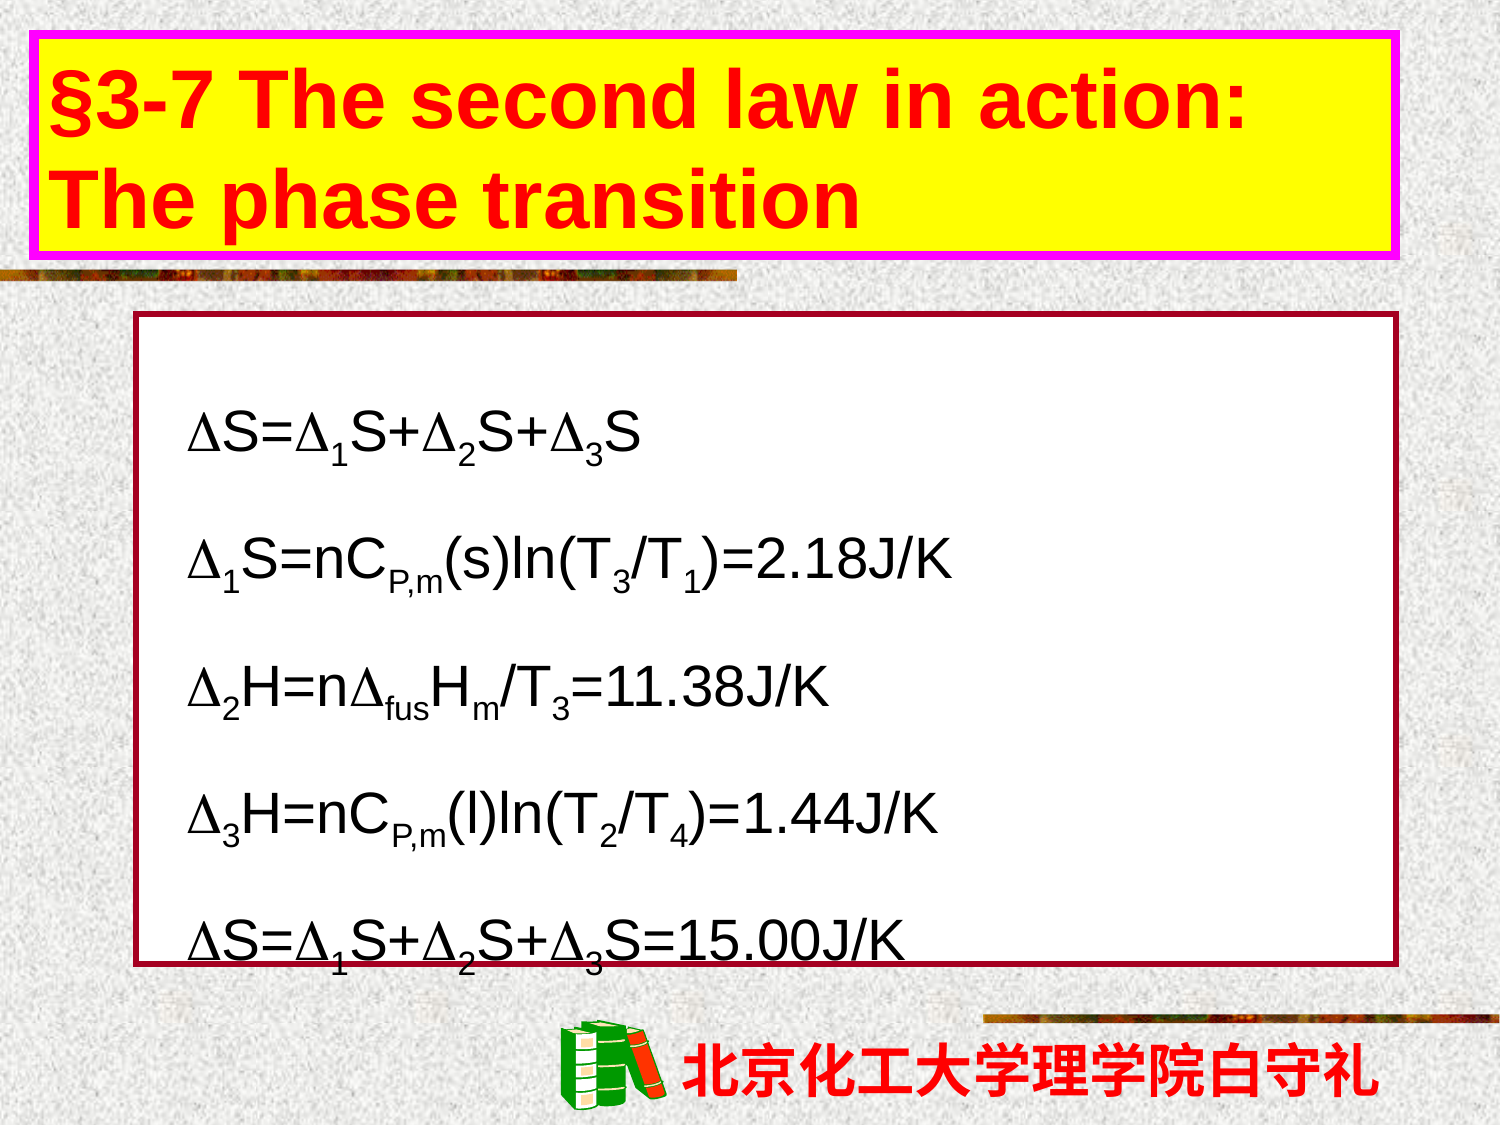

§3-7 The second law in action: The phase transition

ΔS=Δ1S+Δ2S+Δ3S
Δ1S=nCP,m(s)ln(T3/T1)=2.18J/K
Δ2H=nΔfusHm/T3=11.38J/K
Δ3H=nCP,m(l)ln(T2/T4)=1.44J/K
ΔS=Δ1S+Δ2S+Δ3S=15.00J/K